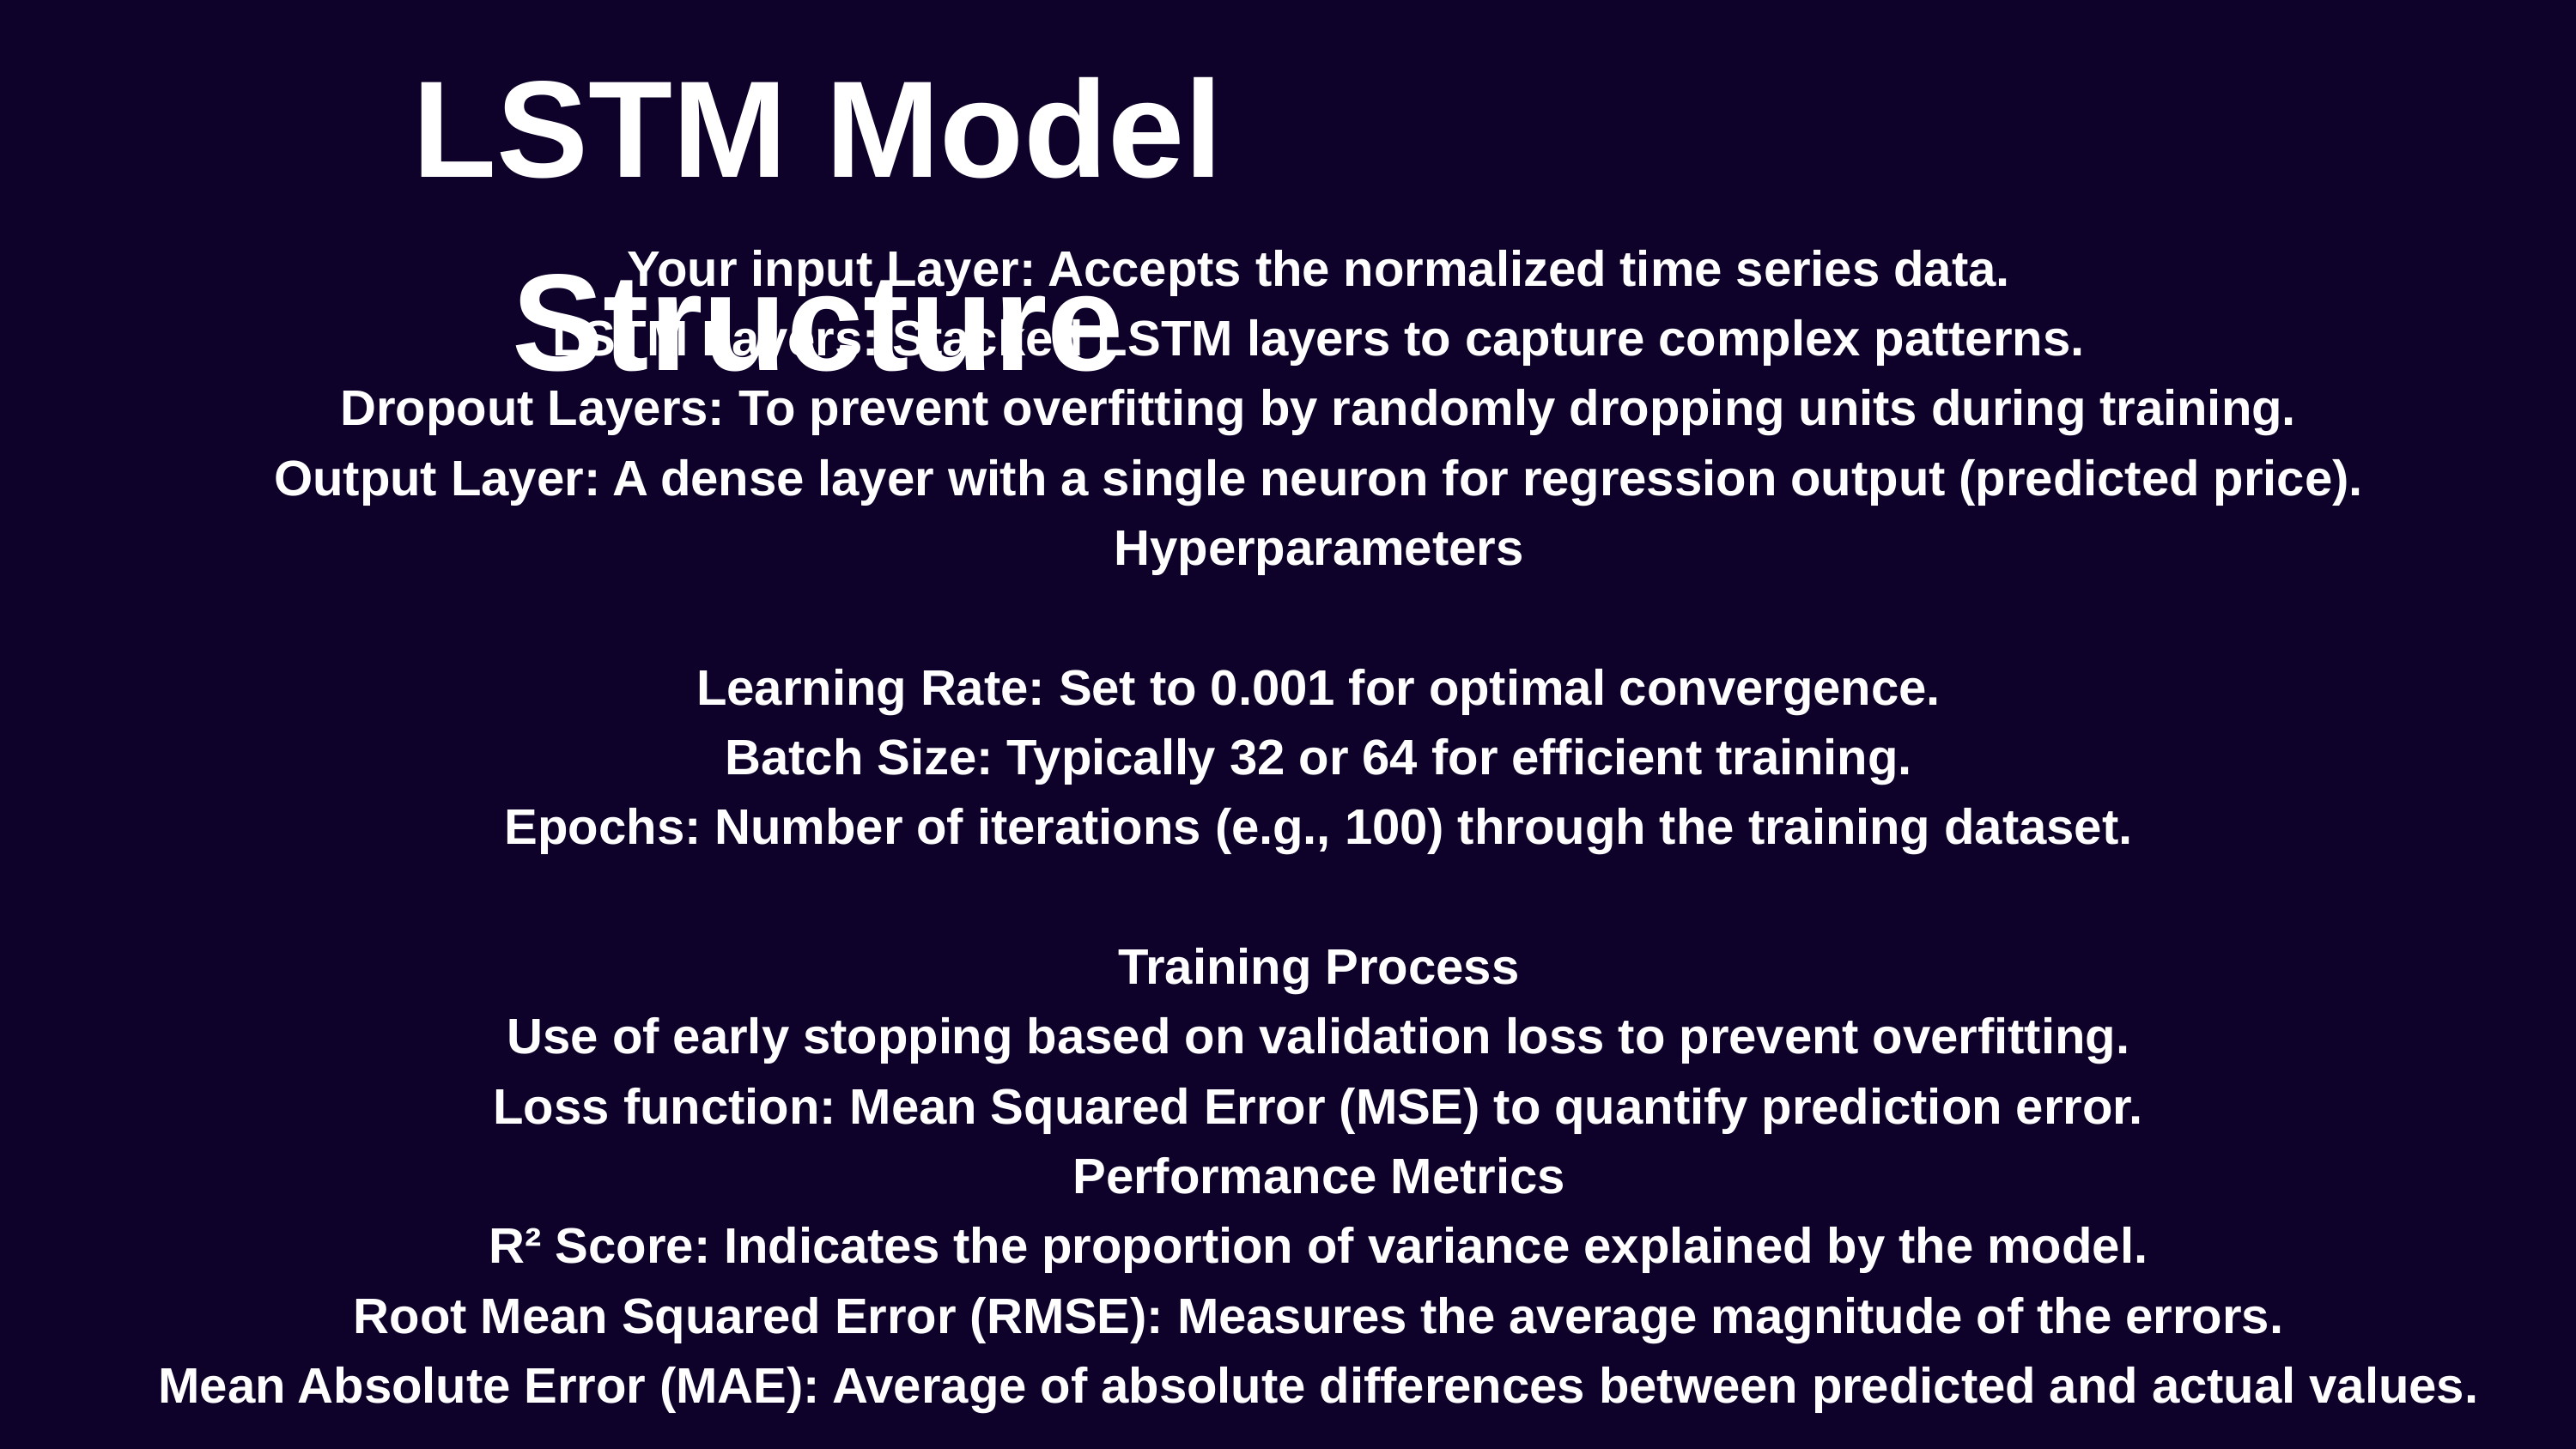

LSTM Model Structure
Your input Layer: Accepts the normalized time series data.
LSTM Layers: Stacked LSTM layers to capture complex patterns.
Dropout Layers: To prevent overfitting by randomly dropping units during training.
Output Layer: A dense layer with a single neuron for regression output (predicted price).
Hyperparameters

Learning Rate: Set to 0.001 for optimal convergence.
Batch Size: Typically 32 or 64 for efficient training.
Epochs: Number of iterations (e.g., 100) through the training dataset.

Training Process
Use of early stopping based on validation loss to prevent overfitting.
Loss function: Mean Squared Error (MSE) to quantify prediction error.
Performance Metrics
R² Score: Indicates the proportion of variance explained by the model.
Root Mean Squared Error (RMSE): Measures the average magnitude of the errors.
Mean Absolute Error (MAE): Average of absolute differences between predicted and actual values.